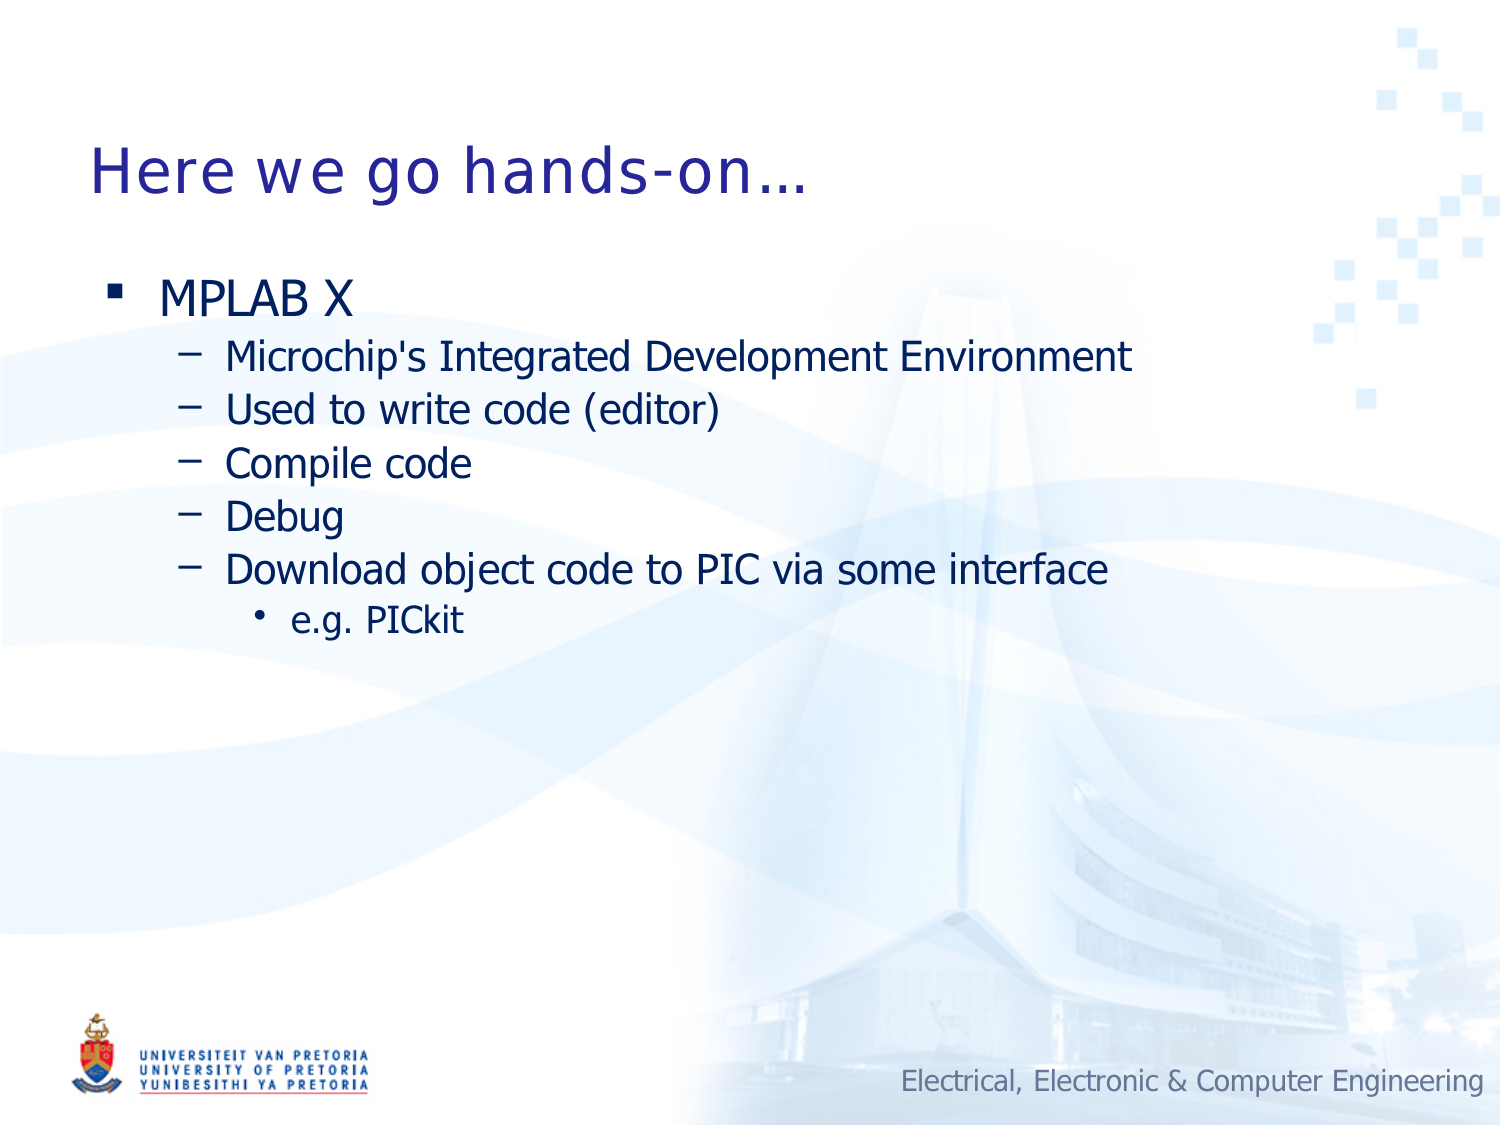

# Here we go hands-on…
MPLAB X
Microchip's Integrated Development Environment
Used to write code (editor)
Compile code
Debug
Download object code to PIC via some interface
e.g. PICkit